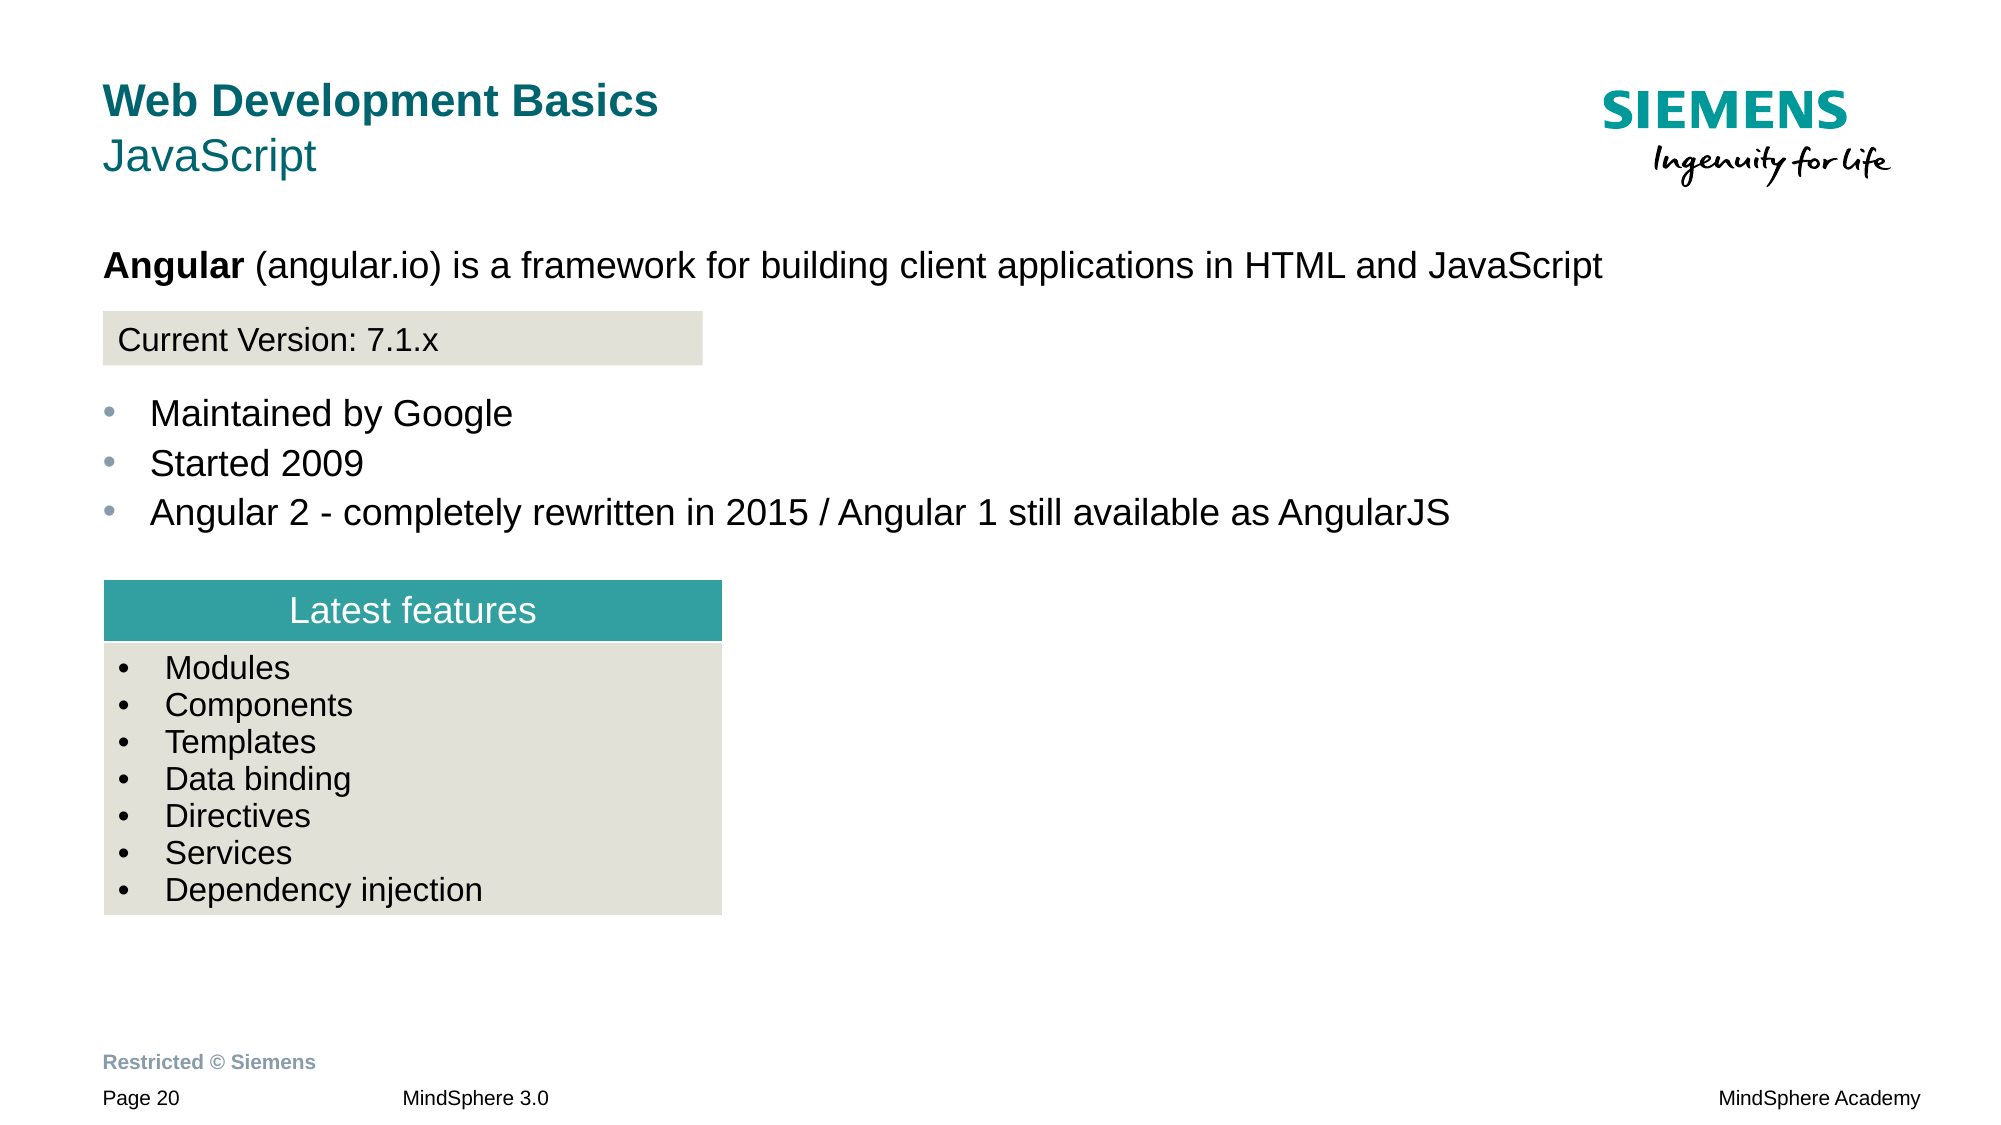

# Web Development Basics JavaScript
Angular (angular.io) is a framework for building client applications in HTML and JavaScript

Maintained by Google
Started 2009
Angular 2 - completely rewritten in 2015 / Angular 1 still available as AngularJS

Current Version: 7.1.x
| Latest features |
| --- |
| Modules Components Templates Data binding Directives Services Dependency injection |